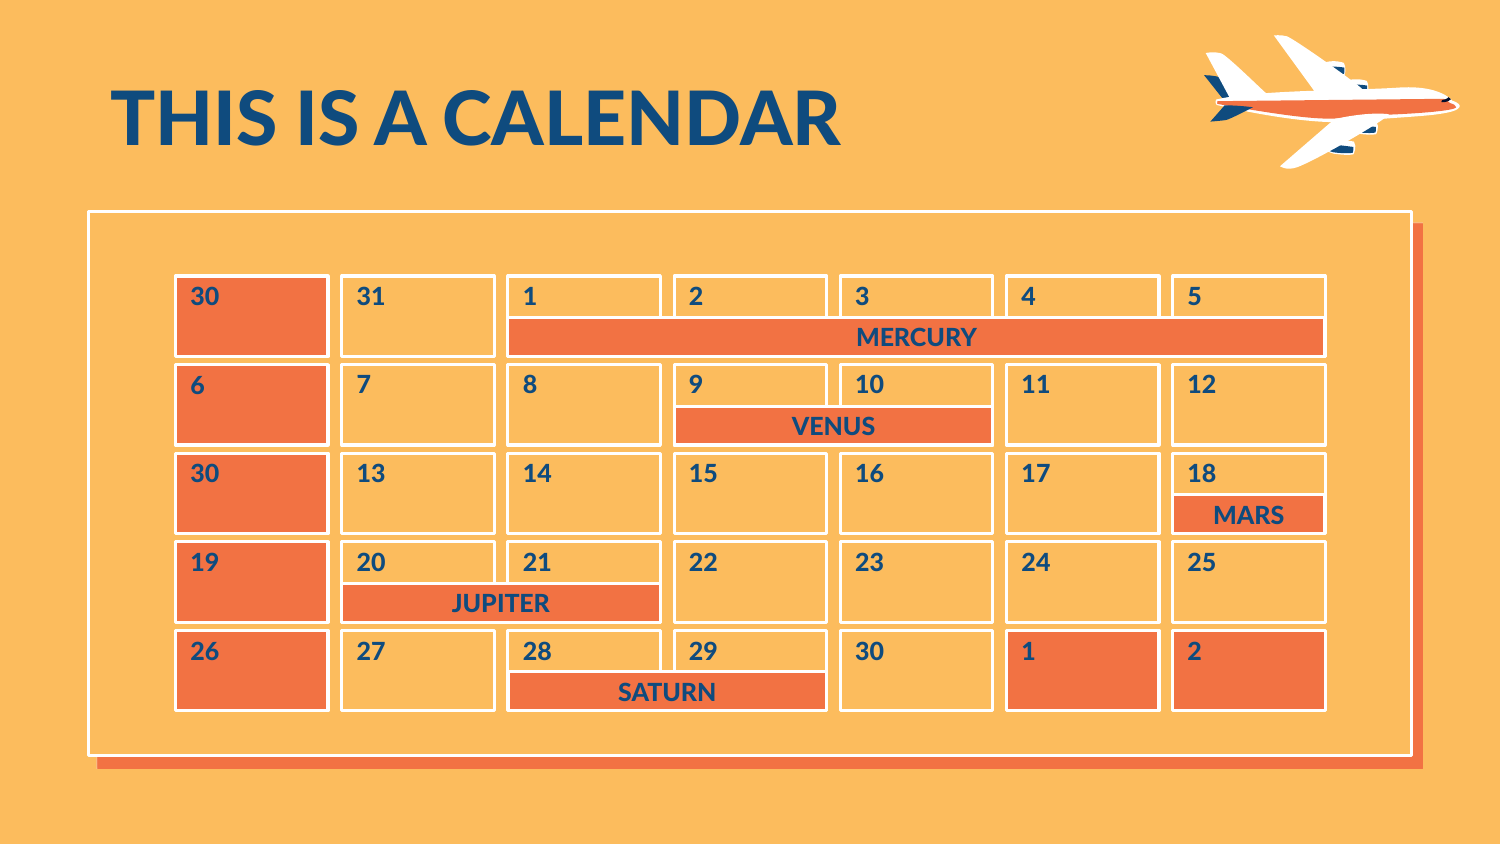

# THIS IS A CALENDAR

30
31
1
2
3
4
5

MERCURY
7
8
9
10
11
12
6

VENUS
30
13
14
15
16
17
18

MARS

20

21

22

23

24

25

19
JUPITER

27

28

29

30

1

2

26
SATURN